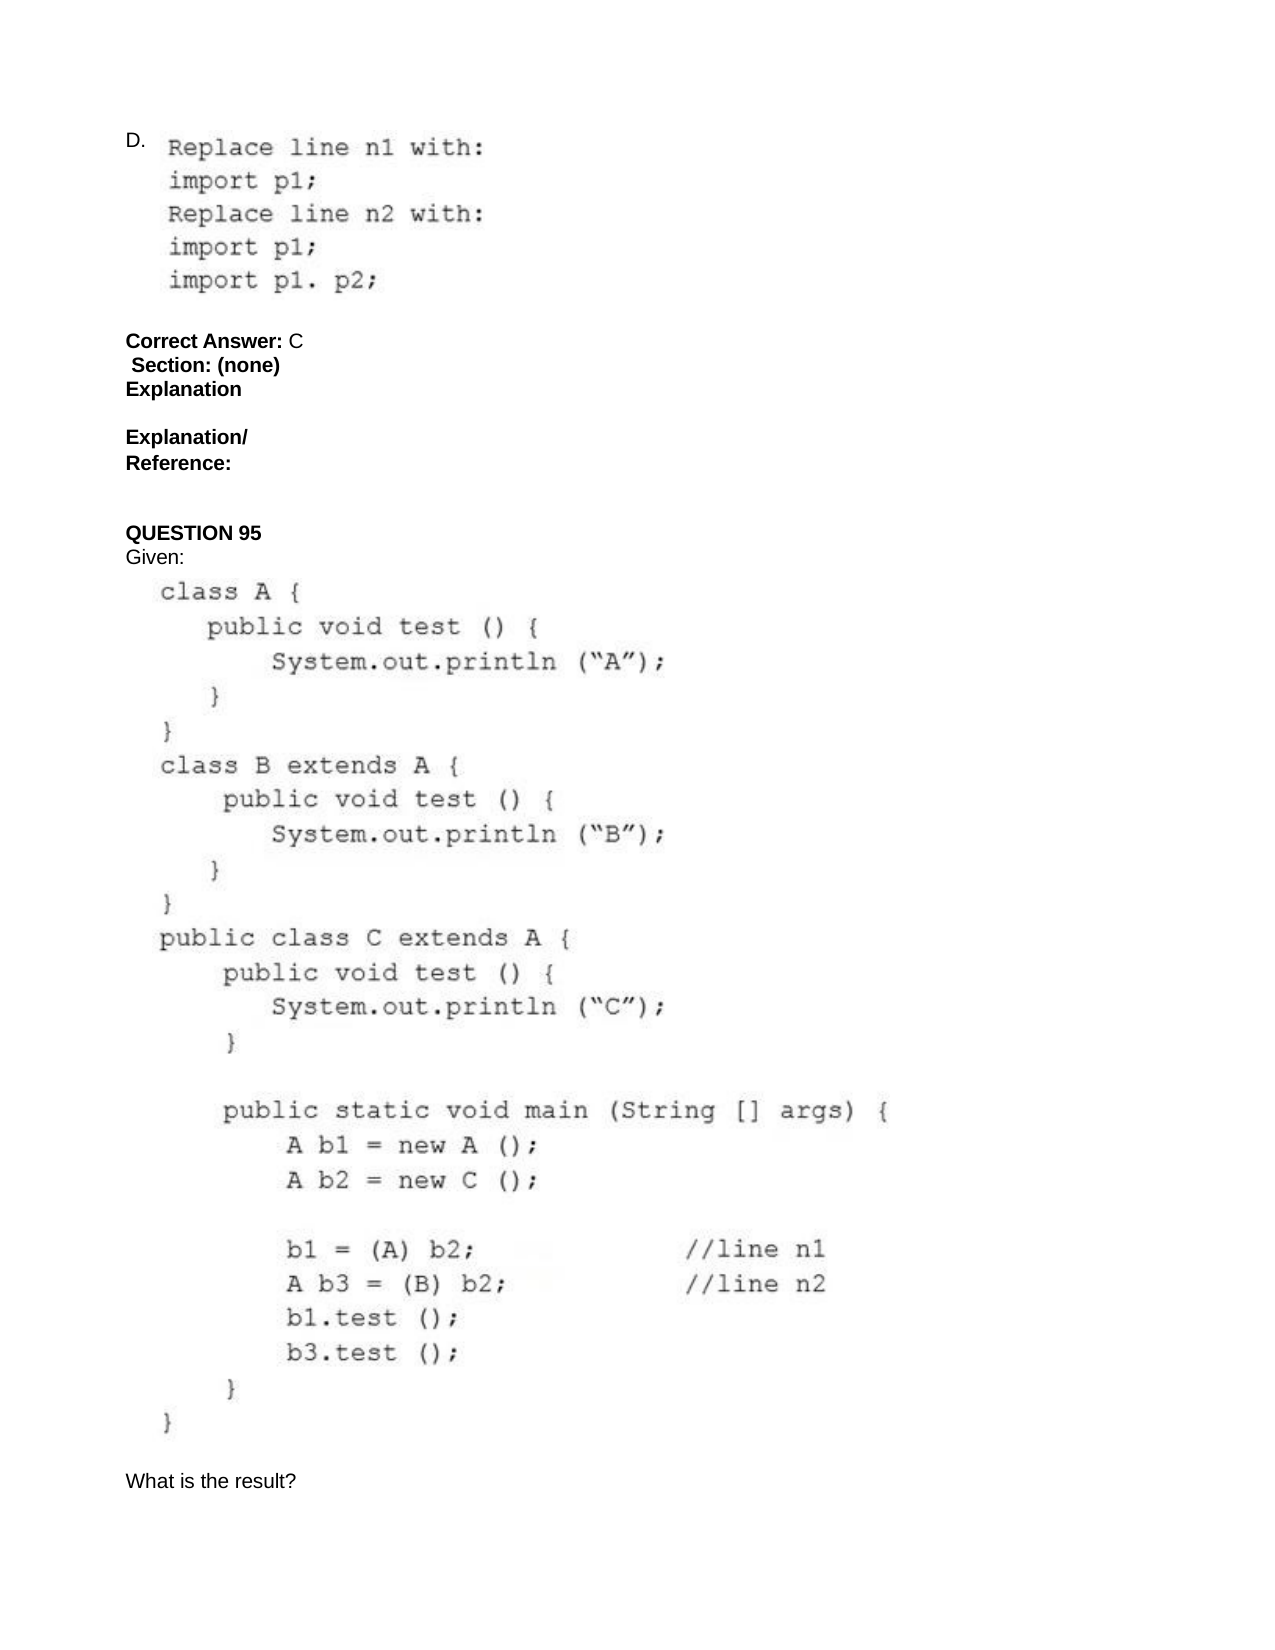

D.

Correct Answer: C  Section: (none)  Explanation

Explanation/Reference:

QUESTION 95
Given:

What is the result?